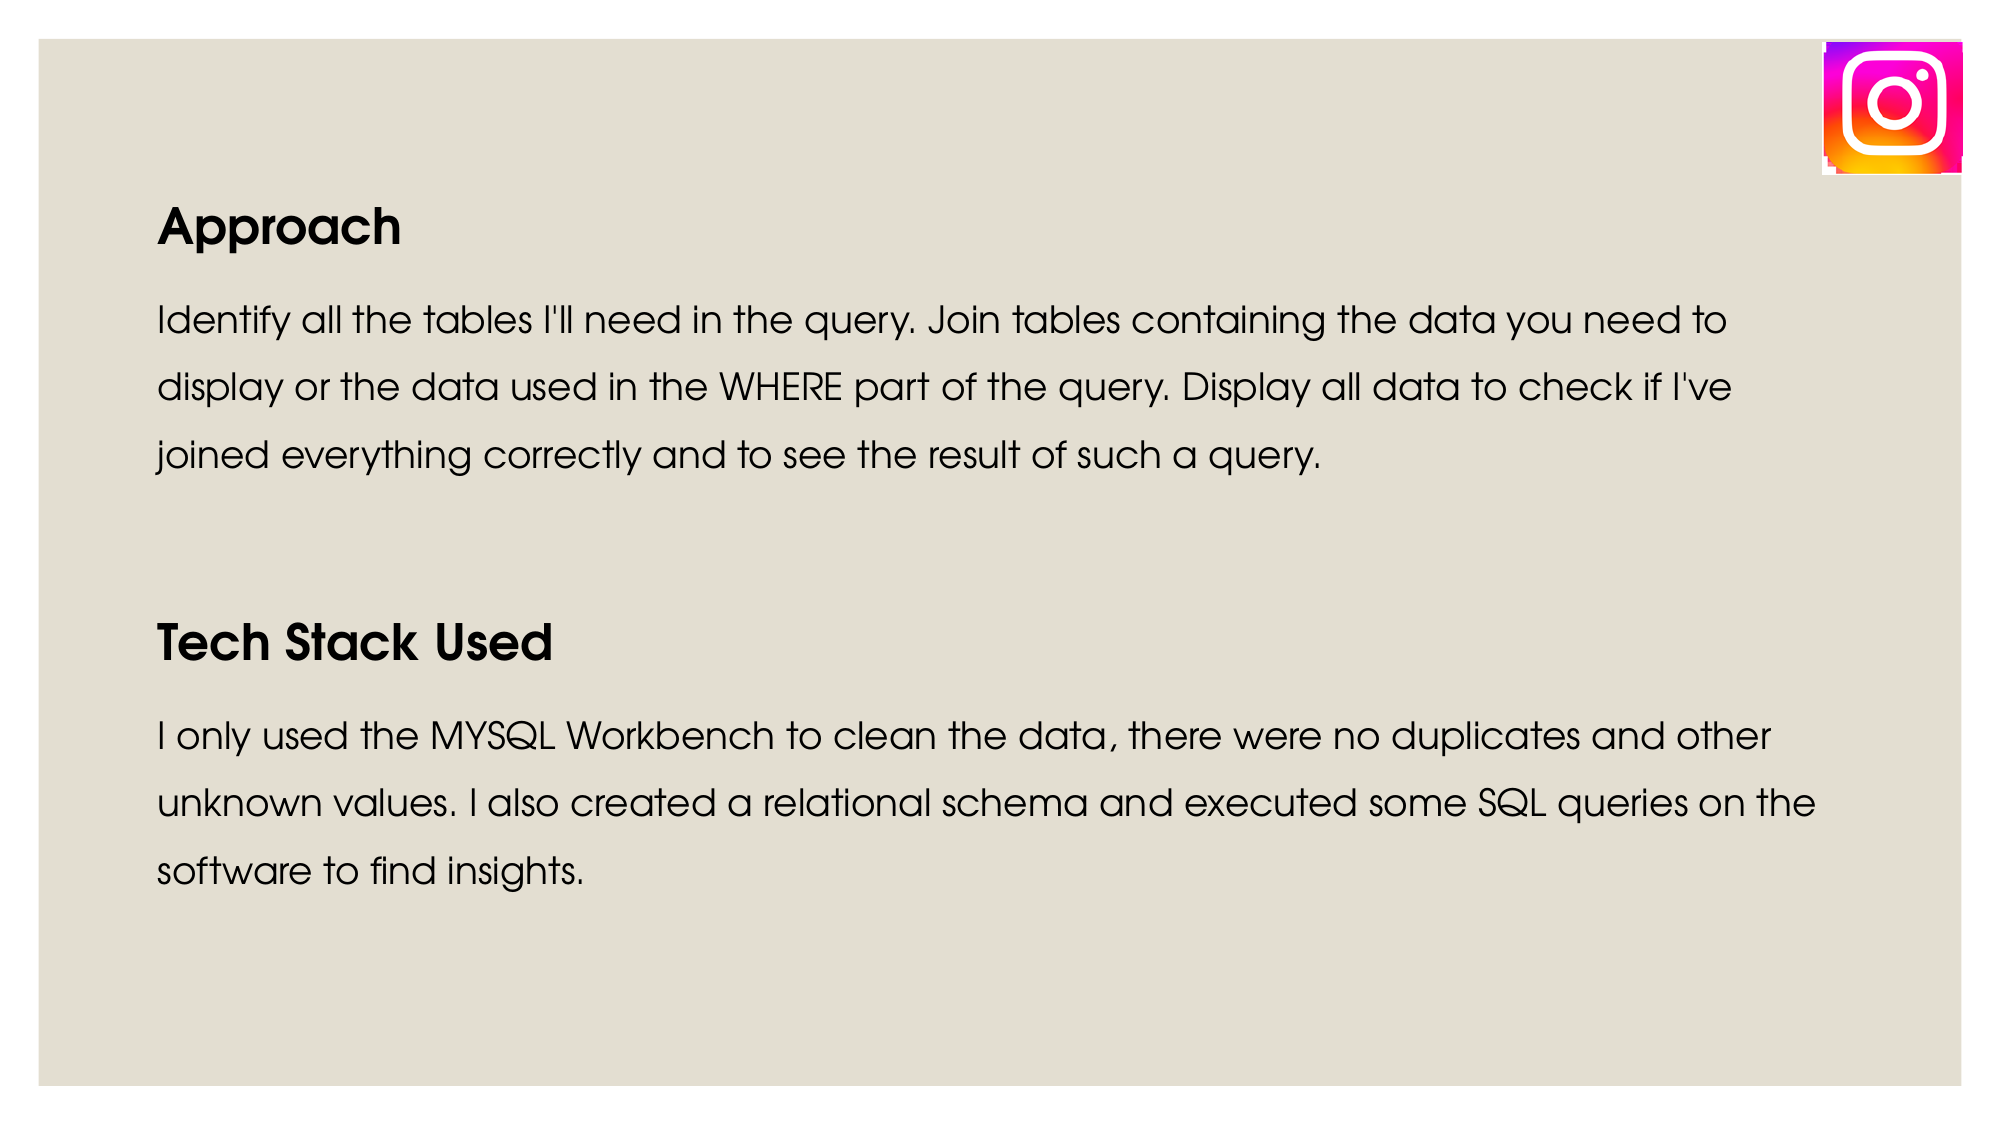

Approach
Identify all the tables I'll need in the query. Join tables containing the data you need to display or the data used in the WHERE part of the query. Display all data to check if I've joined everything correctly and to see the result of such a query.

Tech Stack Used
I only used the MYSQL Workbench to clean the data, there were no duplicates and other unknown values. I also created a relational schema and executed some SQL queries on the software to find insights.